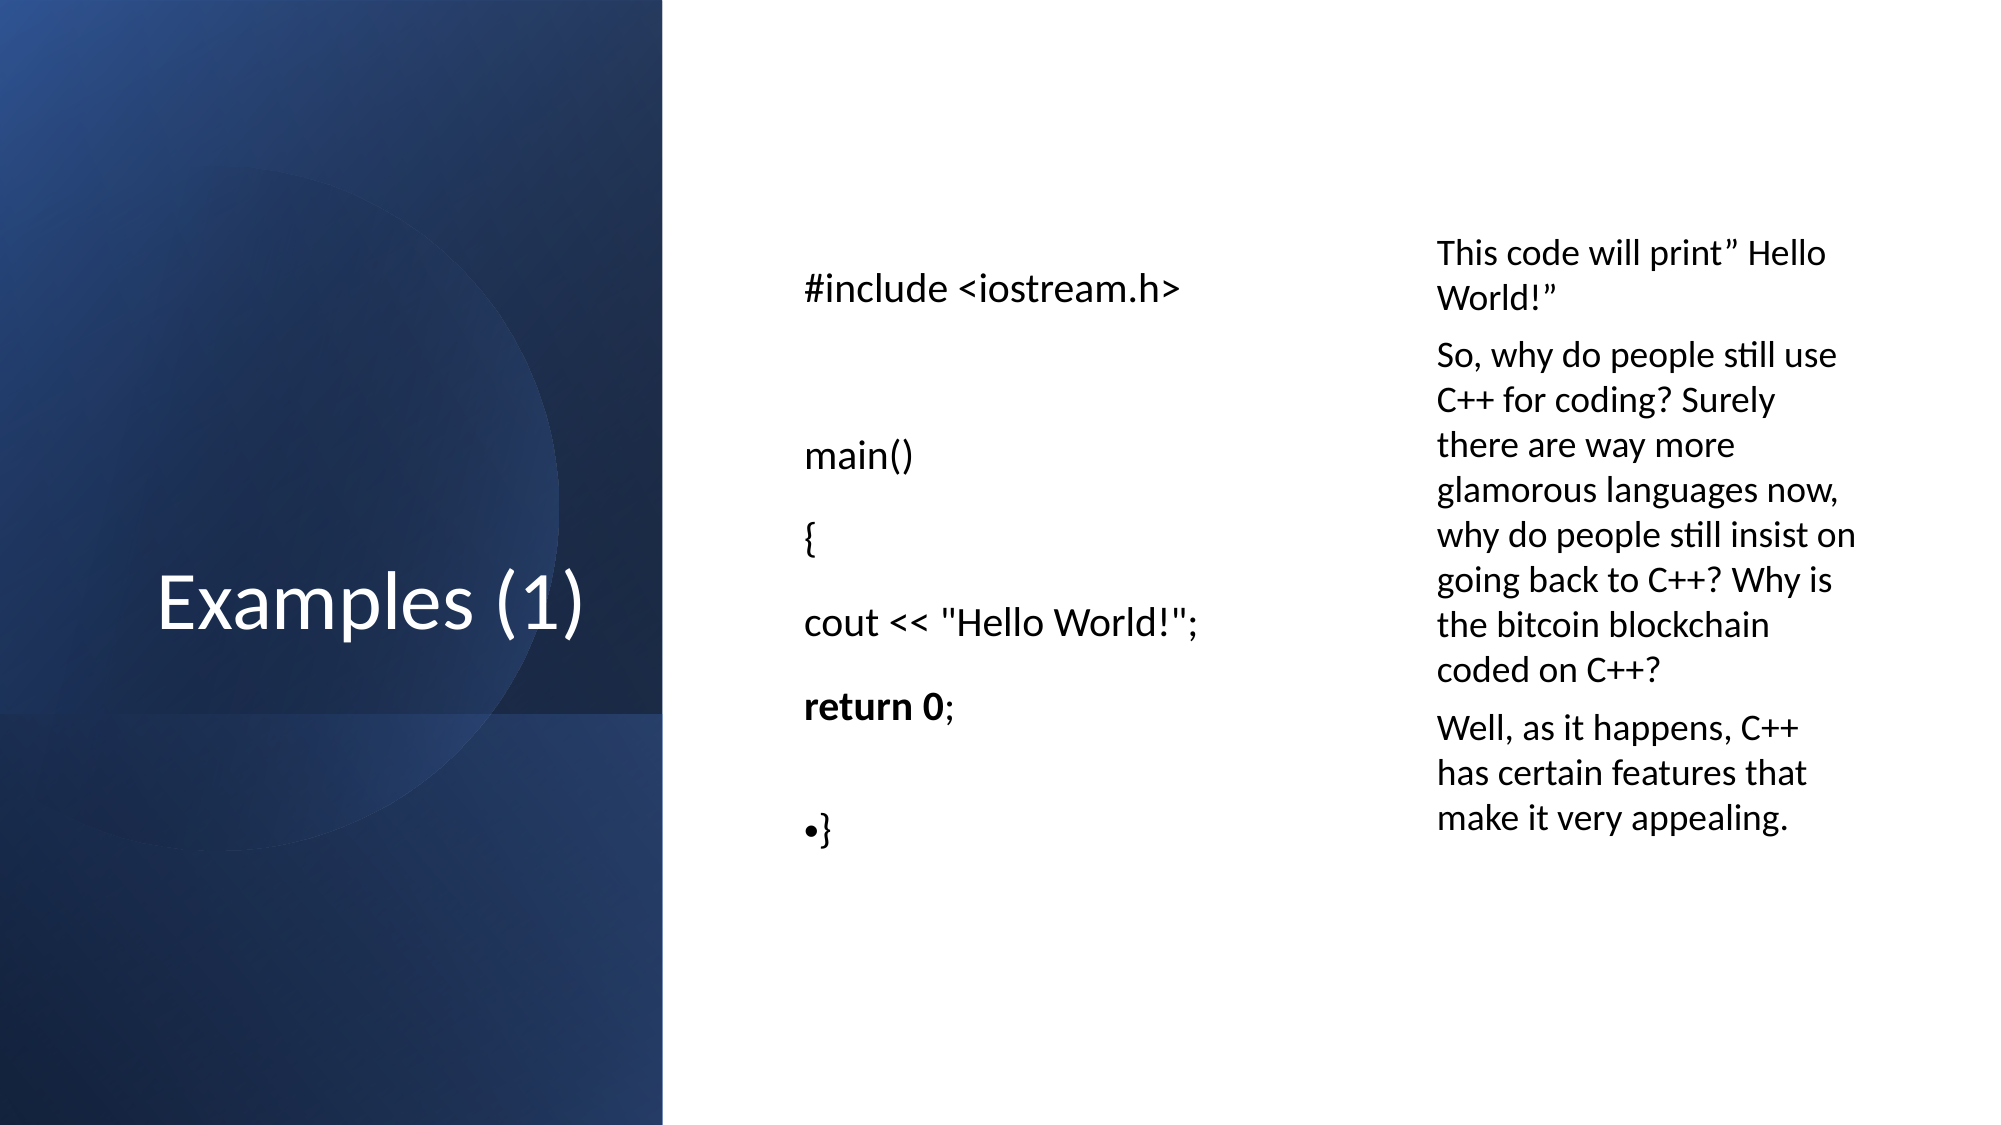

Examples (1)
#include <iostream.h>

main()

{

cout << "Hello World!";

return 0;

}

This code will print” Hello World!”
So, why do people still use C++ for coding? Surely there are way more glamorous languages now, why do people still insist on going back to C++? Why is the bitcoin blockchain coded on C++?
Well, as it happens, C++ has certain features that make it very appealing.